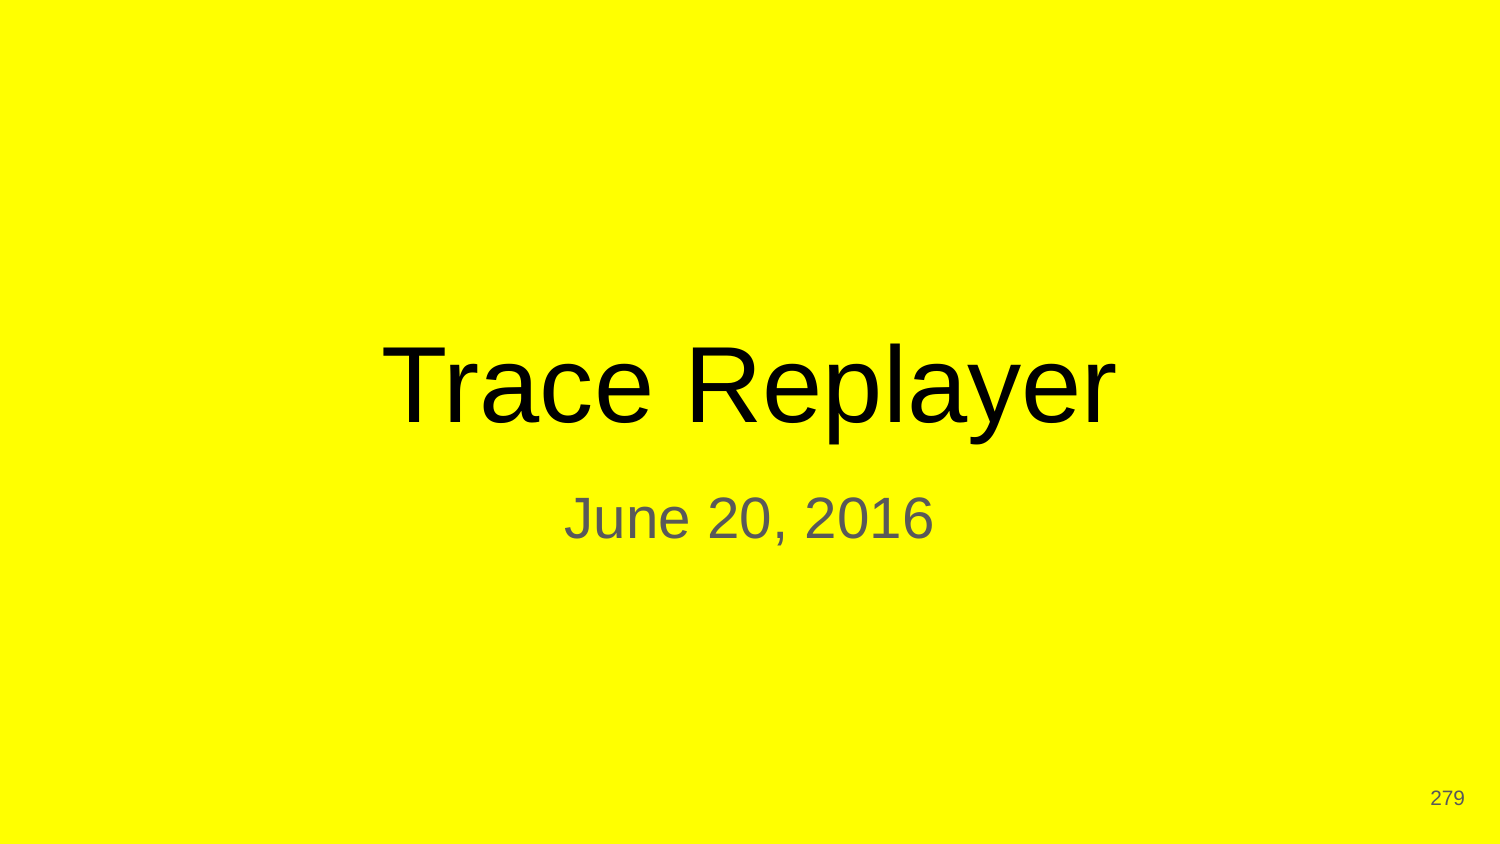

# Trace Replayer
June 20, 2016
279